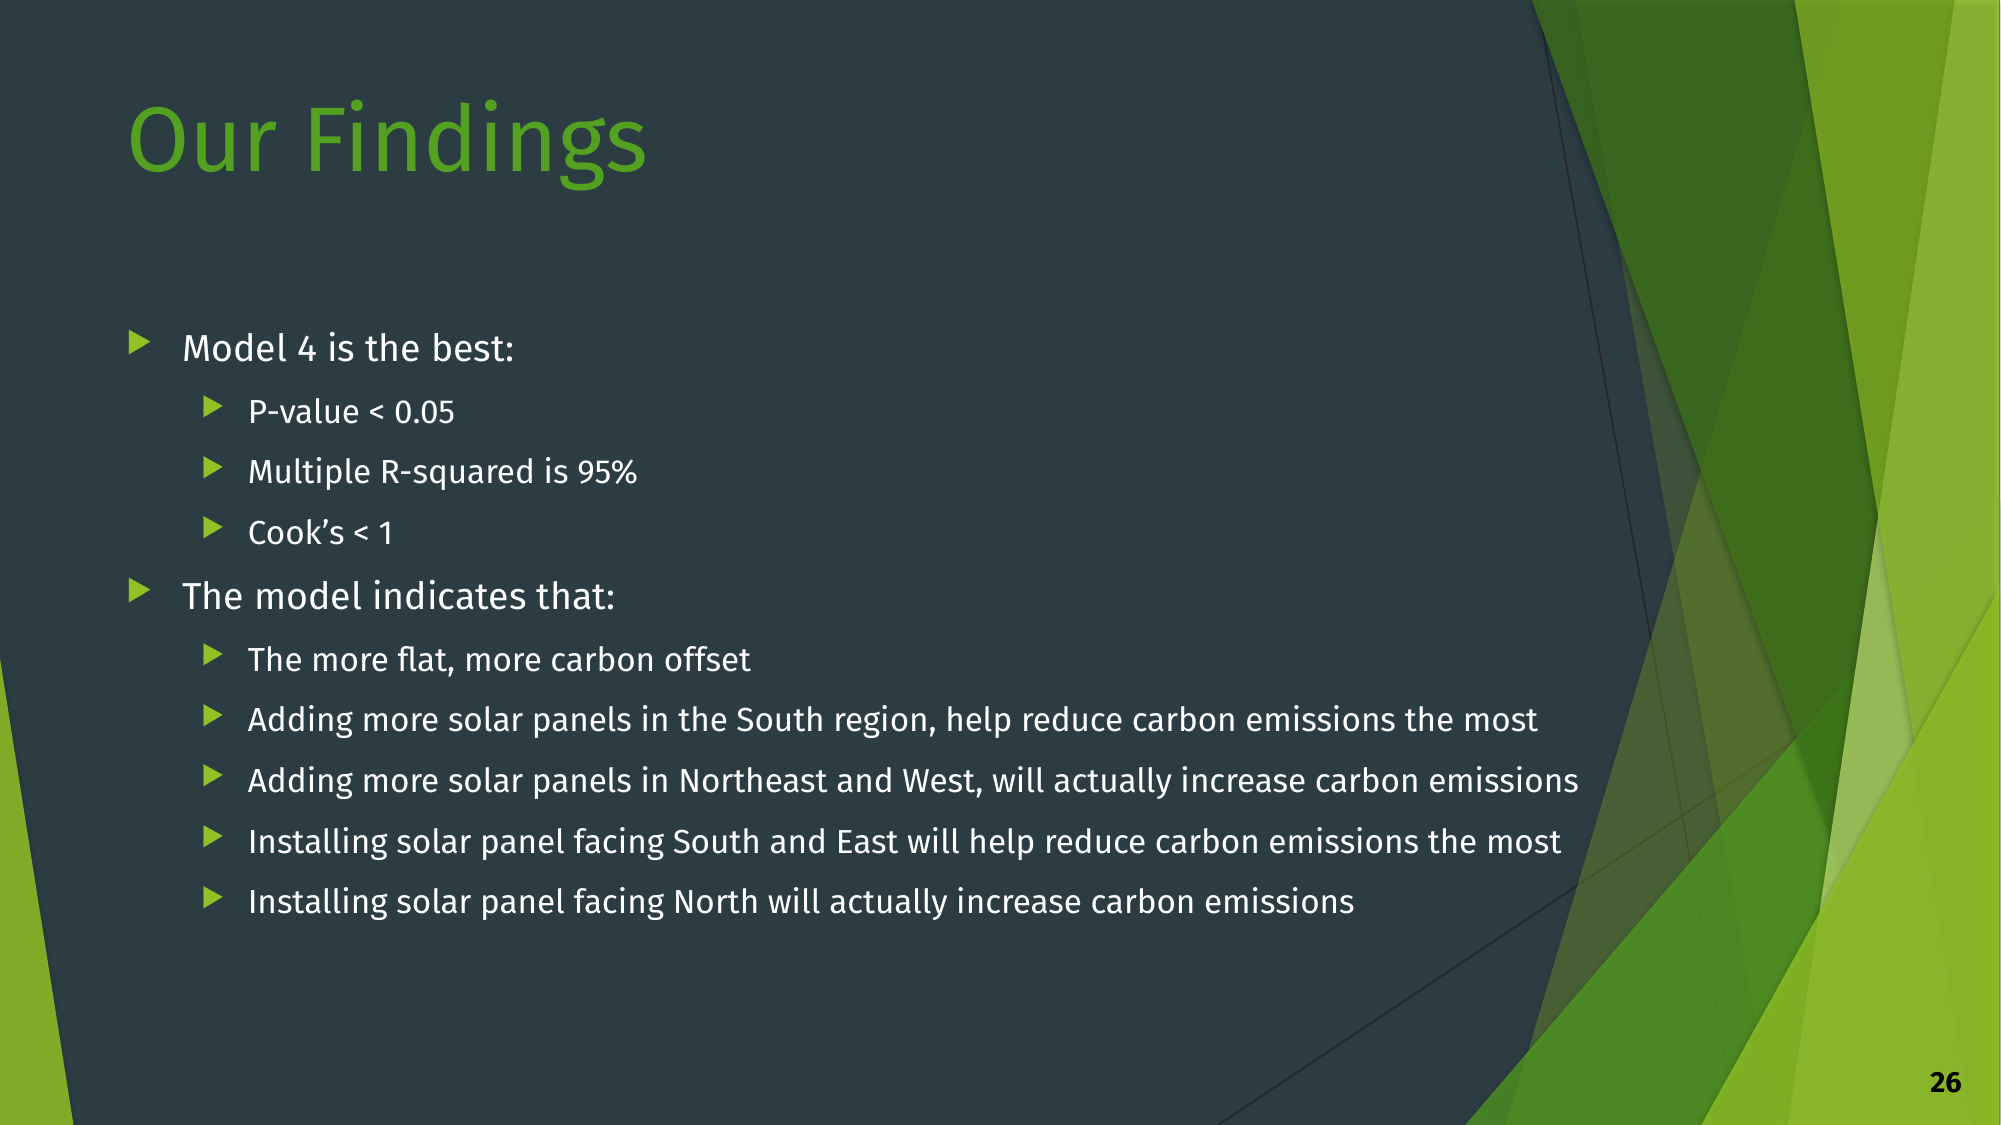

# Our Findings
Model 4 is the best:
P-value < 0.05
Multiple R-squared is 95%
Cook’s < 1
The model indicates that:
The more flat, more carbon offset
Adding more solar panels in the South region, help reduce carbon emissions the most
Adding more solar panels in Northeast and West, will actually increase carbon emissions
Installing solar panel facing South and East will help reduce carbon emissions the most
Installing solar panel facing North will actually increase carbon emissions

26